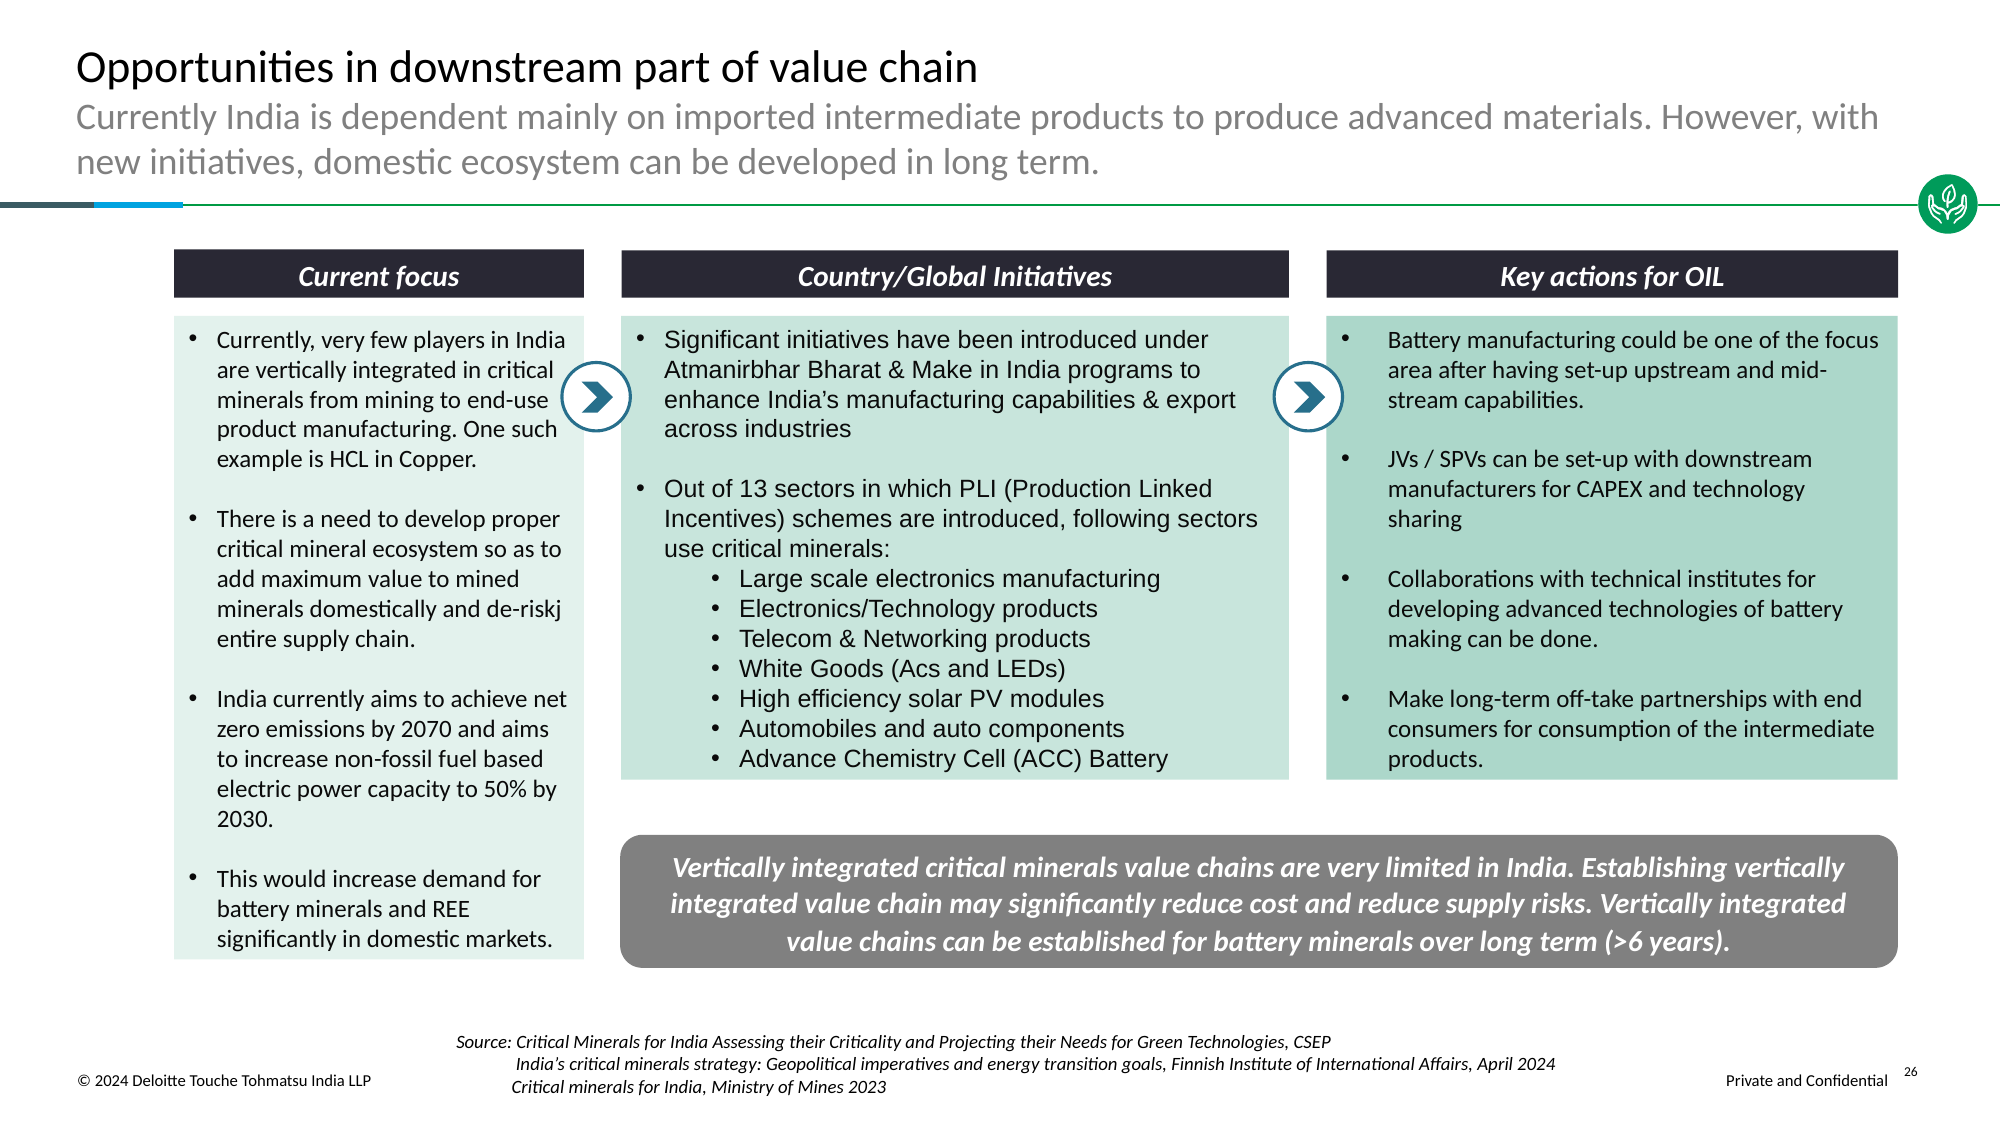

# Opportunities in downstream part of value chain
Currently India is dependent mainly on imported intermediate products to produce advanced materials. However, with new initiatives, domestic ecosystem can be developed in long term.
Current focus
Country/Global Initiatives
Key actions for OIL
Currently, very few players in India are vertically integrated in critical minerals from mining to end-use product manufacturing. One such example is HCL in Copper.

There is a need to develop proper critical mineral ecosystem so as to add maximum value to mined minerals domestically and de-riskj entire supply chain.

India currently aims to achieve net zero emissions by 2070 and aims to increase non-fossil fuel based electric power capacity to 50% by 2030.

This would increase demand for battery minerals and REE significantly in domestic markets.
Significant initiatives have been introduced under Atmanirbhar Bharat & Make in India programs to enhance India’s manufacturing capabilities & export across industries

Out of 13 sectors in which PLI (Production Linked Incentives) schemes are introduced, following sectors use critical minerals:
Large scale electronics manufacturing
Electronics/Technology products
Telecom & Networking products
White Goods (Acs and LEDs)
High efficiency solar PV modules
Automobiles and auto components
Advance Chemistry Cell (ACC) Battery
Battery manufacturing could be one of the focus area after having set-up upstream and mid-stream capabilities.

JVs / SPVs can be set-up with downstream manufacturers for CAPEX and technology sharing

Collaborations with technical institutes for developing advanced technologies of battery making can be done.

Make long-term off-take partnerships with end consumers for consumption of the intermediate products.

Vertically integrated critical minerals value chains are very limited in India. Establishing vertically integrated value chain may significantly reduce cost and reduce supply risks. Vertically integrated value chains can be established for battery minerals over long term (>6 years).
Source: Critical Minerals for India Assessing their Criticality and Projecting their Needs for Green Technologies, CSEP
              India’s critical minerals strategy: Geopolitical imperatives and energy transition goals, Finnish Institute of International Affairs, April 2024
             Critical minerals for India, Ministry of Mines 2023
 It has also established a public sector undertaking called Khanij Bidesh India Ltd. (KABIL) to secure a reliable supply of critical minerals from other countries. Further, the states of Karnataka and Rajasthan launched an Exploration Licence for critical and deep-seated minerals in 2024, with some other states following suit. The strategy also included the establishment of the National Mineral Exploration Trust (NMET) in 2015 and the setting of reduced royalty rates.
Source: Critical Minerals for India Assessing their Criticality and Projecting their Needs for Green Technologies, CSEP
              India’s critical minerals strategy: Geopolitical imperatives and energy transition goals, Finnish Institute of International Affairs, April 2024